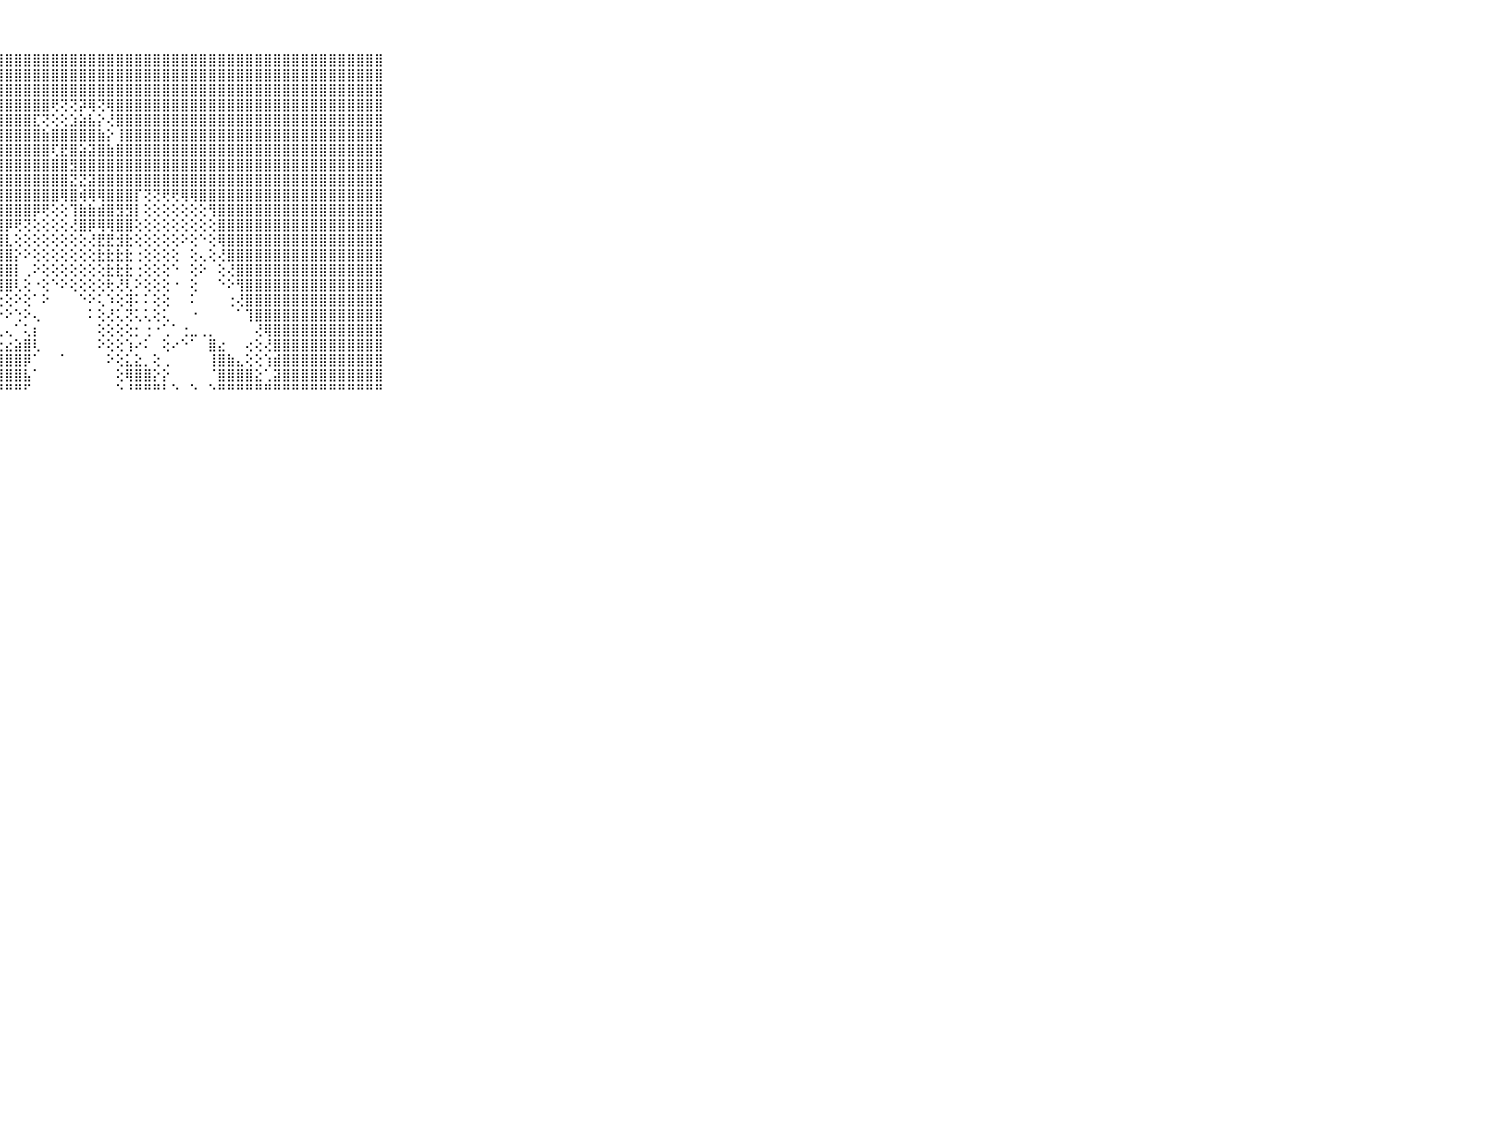

⠀⠀⠀⠀⠀⠀⠀⠀⠀⠀⠀⣿⣿⣿⣿⣿⣿⣿⣿⣿⣿⣿⣿⣿⣿⣿⣿⣿⣿⣿⣿⣿⣿⣿⣿⣿⣿⣿⣿⣿⣿⣿⣿⣿⣿⣿⣿⣿⣿⣿⣿⣿⣿⣿⣿⣿⣿⣿⣿⣿⣿⣿⣿⣿⣿⣿⣿⣿⣿⠀⠀⠀⠀⠀⠀⠀⠀⠀⠀⠀⠀
⠀⠀⠀⠀⠀⠀⠀⠀⠀⠀⠀⣿⣿⣿⣿⣿⣿⣿⣿⣿⣿⣿⣿⣿⣿⣿⣿⣿⣿⣿⣿⣿⣿⣿⣿⣿⣿⣿⣿⣿⣿⣿⣿⣿⣿⣿⣿⣿⣿⣿⣿⣿⣿⣿⣿⣿⣿⣿⣿⣿⣿⣿⣿⣿⣿⣿⣿⣿⣿⠀⠀⠀⠀⠀⠀⠀⠀⠀⠀⠀⠀
⠀⠀⠀⠀⠀⠀⠀⠀⠀⠀⠀⣿⣿⣿⣿⣿⣿⣿⣿⣿⣿⣿⣿⣿⣿⣿⣿⣿⣿⣿⣿⣿⣿⣿⣿⣿⣿⣿⣿⣿⣿⣿⣿⣿⣿⣿⣿⣿⣿⣿⣿⣿⣿⣿⣿⣿⣿⣿⣿⣿⣿⣿⣿⣿⣿⣿⣿⣿⣿⠀⠀⠀⠀⠀⠀⠀⠀⠀⠀⠀⠀
⠀⠀⠀⠀⠀⠀⠀⠀⠀⠀⠀⣿⣿⣿⣿⣿⣿⣿⣿⣿⣿⣿⣿⣿⣿⣿⣿⣿⣿⣿⣿⣿⣿⢟⢝⢝⡽⢿⢝⢿⣿⣿⣿⣿⣿⣿⣿⣿⣿⣿⣿⣿⣿⣿⣿⣿⣿⣿⣿⣿⣿⣿⣿⣿⣿⣿⣿⣿⣿⠀⠀⠀⠀⠀⠀⠀⠀⠀⠀⠀⠀
⠀⠀⠀⠀⠀⠀⠀⠀⠀⠀⠀⣿⣿⣿⣿⣿⣿⣿⣿⣿⣿⣿⣿⣿⣿⣿⣿⣿⣿⣿⣿⣏⢝⢕⢕⣱⣵⣧⡕⢜⣿⣿⣿⣿⣿⣿⣿⣿⣿⣿⣿⣿⣿⣿⣿⣿⣿⣿⣿⣿⣿⣿⣿⣿⣿⣿⣿⣿⣿⠀⠀⠀⠀⠀⠀⠀⠀⠀⠀⠀⠀
⠀⠀⠀⠀⠀⠀⠀⠀⠀⠀⠀⣿⣿⣿⣿⣿⣿⣿⣿⣿⣿⣿⣿⣿⣿⣿⣿⣿⣿⣿⣿⣿⣷⣿⣿⣿⣿⣿⣷⡕⢸⣿⣿⣿⣿⣿⣿⣿⣿⣿⣿⣿⣿⣿⣿⣿⣿⣿⣿⣿⣿⣿⣿⣿⣿⣿⣿⣿⣿⠀⠀⠀⠀⠀⠀⠀⠀⠀⠀⠀⠀
⠀⠀⠀⠀⠀⠀⠀⠀⠀⠀⠀⣿⣿⣿⣿⣿⣿⣿⣿⣿⣿⣿⣿⣿⣿⣿⣿⣿⣿⣿⣿⣿⣿⢏⣟⣿⣵⣽⣿⣷⣿⣿⣿⣿⣿⣿⣿⣿⣿⣿⣿⣿⣿⣿⣿⣿⣿⣿⣿⣿⣿⣿⣿⣿⣿⣿⣿⣿⣿⠀⠀⠀⠀⠀⠀⠀⠀⠀⠀⠀⠀
⠀⠀⠀⠀⠀⠀⠀⠀⠀⠀⠀⣿⣿⣿⣿⣿⣿⣿⣿⣿⣿⣿⣿⣿⣿⣿⣿⣿⣿⣿⣿⣿⣿⣿⣿⣻⣿⣿⣿⣿⣿⣿⣿⣿⣿⣿⣿⣿⣿⣿⣿⣿⣿⣿⣿⣿⣿⣿⣿⣿⣿⣿⣿⣿⣿⣿⣿⣿⣿⠀⠀⠀⠀⠀⠀⠀⠀⠀⠀⠀⠀
⠀⠀⠀⠀⠀⠀⠀⠀⠀⠀⠀⣿⣿⣿⣿⣿⣿⣿⣿⣿⣿⣿⣿⣿⣿⣿⣿⣿⣿⣿⣿⣿⣿⣿⣿⣝⣝⣽⣿⣿⣿⣿⣿⣿⣿⣿⣿⣿⣿⣿⣿⣿⣿⣿⣿⣿⣿⣿⣿⣿⣿⣿⣿⣿⣿⣿⣿⣿⣿⠀⠀⠀⠀⠀⠀⠀⠀⠀⠀⠀⠀
⠀⠀⠀⠀⠀⠀⠀⠀⠀⠀⠀⣿⣿⣿⣿⣿⣿⣿⣿⣿⣿⣿⣿⣿⣿⣿⣿⣿⣿⣿⣿⣿⣿⣿⢿⣿⢾⢿⢿⣿⣿⣿⡏⢝⢝⢟⢟⢿⢿⣿⣿⣿⣿⣿⣿⣿⣿⣿⣿⣿⣿⣿⣿⣿⣿⣿⣿⣿⣿⠀⠀⠀⠀⠀⠀⠀⠀⠀⠀⠀⠀
⠀⠀⠀⠀⠀⠀⠀⠀⠀⠀⠀⣿⣿⣿⣿⣿⣿⣿⣿⣿⣿⣿⣿⣿⣿⣿⣿⣿⣿⣿⣿⡿⢟⢕⢕⢹⣷⣷⣾⣿⣻⣻⡇⢕⢕⢕⢕⢕⢕⢕⢻⣿⣿⣿⣿⣿⣿⣿⣿⣿⣿⣿⣿⣿⣿⣿⣿⣿⣿⠀⠀⠀⠀⠀⠀⠀⠀⠀⠀⠀⠀
⠀⠀⠀⠀⠀⠀⠀⠀⠀⠀⠀⣿⣿⣿⣿⣿⣿⣿⣿⣿⣿⣿⣿⣿⣿⣿⣿⣿⡿⢟⢝⢕⢕⢕⢕⢜⣿⡿⢿⢿⣿⣿⢕⢕⢕⢕⢕⢕⢕⢕⢕⣿⣿⣿⣿⣿⣿⣿⣿⣿⣿⣿⣿⣿⣿⣿⣿⣿⣿⠀⠀⠀⠀⠀⠀⠀⠀⠀⠀⠀⠀
⠀⠀⠀⠀⠀⠀⠀⠀⠀⠀⠀⣿⣿⣿⣿⣿⣿⣿⣿⣿⣿⣿⣿⣿⣿⣿⣿⣿⣇⢕⢕⢕⢕⢕⢕⢕⢕⢜⣟⣟⣺⣗⢕⢕⢕⢕⢕⠕⢕⠑⢕⢿⣿⣿⣿⣿⣿⣿⣿⣿⣿⣿⣿⣿⣿⣿⣿⣿⣿⠀⠀⠀⠀⠀⠀⠀⠀⠀⠀⠀⠀
⠀⠀⠀⠀⠀⠀⠀⠀⠀⠀⠀⣿⣿⣿⣿⣿⣿⣿⣿⣿⣿⣿⣿⣿⣿⣿⣿⣿⣿⡕⠕⢕⢕⢕⢕⢕⢕⢕⣗⣗⣗⣗⢐⢕⢕⢕⢕⠀⢕⢄⢕⢜⣿⣿⣿⣿⣿⣿⣿⣿⣿⣿⣿⣿⣿⣿⣿⣿⣿⠀⠀⠀⠀⠀⠀⠀⠀⠀⠀⠀⠀
⠀⠀⠀⠀⠀⠀⠀⠀⠀⠀⠀⣿⣿⣿⣿⣿⣿⣿⣿⣿⣿⣿⣿⣿⣿⣿⣿⣿⣿⡇⢀⠕⢕⢕⢕⢕⢕⢕⢕⣗⣗⣗⢐⢕⢕⢕⠑⠀⢕⠕⠀⢕⢜⣿⣿⣿⣿⣿⣿⣿⣿⣿⣿⣿⣿⣿⣿⣿⣿⠀⠀⠀⠀⠀⠀⠀⠀⠀⠀⠀⠀
⠀⠀⠀⠀⠀⠀⠀⠀⠀⠀⠀⣿⣿⣿⣿⣿⣿⣿⣿⣿⣿⣿⣿⣿⣿⣿⡟⢿⣿⢇⢕⠐⢕⠑⠕⢕⢕⢕⢕⢗⢜⢇⠕⢕⢕⢕⠐⠀⢕⠀⠀⠑⠕⢻⣿⣿⣿⣿⣿⣿⣿⣿⣿⣿⣿⣿⣿⣿⣿⠀⠀⠀⠀⠀⠀⠀⠀⠀⠀⠀⠀
⠀⠀⠀⠀⠀⠀⠀⠀⠀⠀⠀⣿⣿⣿⣿⣿⣿⣿⣿⣿⣿⣿⣿⣿⣿⣿⢕⢕⢕⠕⢕⠁⠕⠀⠀⠀⠑⠕⢅⠱⢕⢽⠅⠅⢕⢕⠀⠀⠅⠀⠀⠀⢐⢜⣿⣿⣿⣿⣿⣿⣿⣿⣿⣿⣿⣿⣿⣿⣿⠀⠀⠀⠀⠀⠀⠀⠀⠀⠀⠀⠀
⠀⠀⠀⠀⠀⠀⠀⠀⠀⠀⠀⣿⣿⣿⣿⣿⣿⣿⣿⣿⣿⣿⣿⣿⣿⡏⢕⠑⠕⢑⠕⢄⠀⠀⠀⠀⠀⠅⢕⢜⢅⢝⢅⢅⢕⢅⠀⠀⠐⠀⠀⠀⠀⠁⢹⣿⣿⣿⣿⣿⣿⣿⣿⣿⣿⣿⣿⣿⣿⠀⠀⠀⠀⠀⠀⠀⠀⠀⠀⠀⠀
⠀⠀⠀⠀⠀⠀⠀⠀⠀⠀⠀⣿⣿⣿⣿⣿⣿⣿⣿⣿⣿⣿⣿⣿⣿⣧⢕⢅⢄⠁⢅⡆⠀⠀⠀⠀⠀⠀⢕⢕⢕⢕⡂⢐⠐⢁⠁⢐⣀⢀⡀⠀⠀⠀⠀⢜⢿⣿⣿⣿⣿⣿⣿⣿⣿⣿⣿⣿⣿⠀⠀⠀⠀⠀⠀⠀⠀⠀⠀⠀⠀
⠀⠀⠀⠀⠀⠀⠀⠀⠀⠀⠀⣿⣿⣿⣿⣿⣿⣿⣿⣿⣿⣿⣿⣿⣿⣿⣧⣕⣔⣵⣿⢇⠀⠀⠀⠀⠀⠀⠕⢕⢕⢱⠔⠅⠀⢕⠔⠑⠁⠀⣿⣔⠀⠀⢔⢕⢜⣿⣿⣿⣿⣿⣿⣿⣿⣿⣿⣿⣿⠀⠀⠀⠀⠀⠀⠀⠀⠀⠀⠀⠀
⠀⠀⠀⠀⠀⠀⠀⠀⠀⠀⠀⣿⣿⣿⣿⣿⣿⣿⣿⣿⣿⣿⣿⣿⣿⣿⣿⣿⣿⣿⡿⠁⠀⠀⠁⠀⠀⠀⠀⠕⢕⣅⣕⡀⢕⢀⠀⠀⠀⠀⢸⣿⣷⣄⢕⢕⢱⣾⣿⣿⣿⣿⣿⣿⣿⣿⣿⣿⣿⠀⠀⠀⠀⠀⠀⠀⠀⠀⠀⠀⠀
⠀⠀⠀⠀⠀⠀⠀⠀⠀⠀⠀⣿⣿⣿⣿⣿⣿⣿⣿⣿⣿⣿⣿⣿⣿⣿⣿⣿⣿⣿⣧⠁⠀⠀⠀⠀⠀⠀⠀⠀⢕⢿⣿⣿⡕⡕⠀⠀⠀⠀⠈⣿⣿⣿⣿⣕⢁⣽⣿⣿⣿⣿⣿⣿⣿⣿⣿⣿⣿⠀⠀⠀⠀⠀⠀⠀⠀⠀⠀⠀⠀
⠀⠀⠀⠀⠀⠀⠀⠀⠀⠀⠀⠛⠛⠛⠛⠛⠛⠛⠛⠛⠛⠛⠛⠛⠛⠛⠛⠛⠛⠛⠋⠀⠀⠀⠀⠀⠀⠀⠀⠀⠑⠘⠛⠛⠛⠃⠑⠀⠑⠀⠑⠛⠛⠛⠛⠛⠛⠛⠛⠛⠛⠛⠛⠛⠛⠛⠛⠛⠛⠀⠀⠀⠀⠀⠀⠀⠀⠀⠀⠀⠀